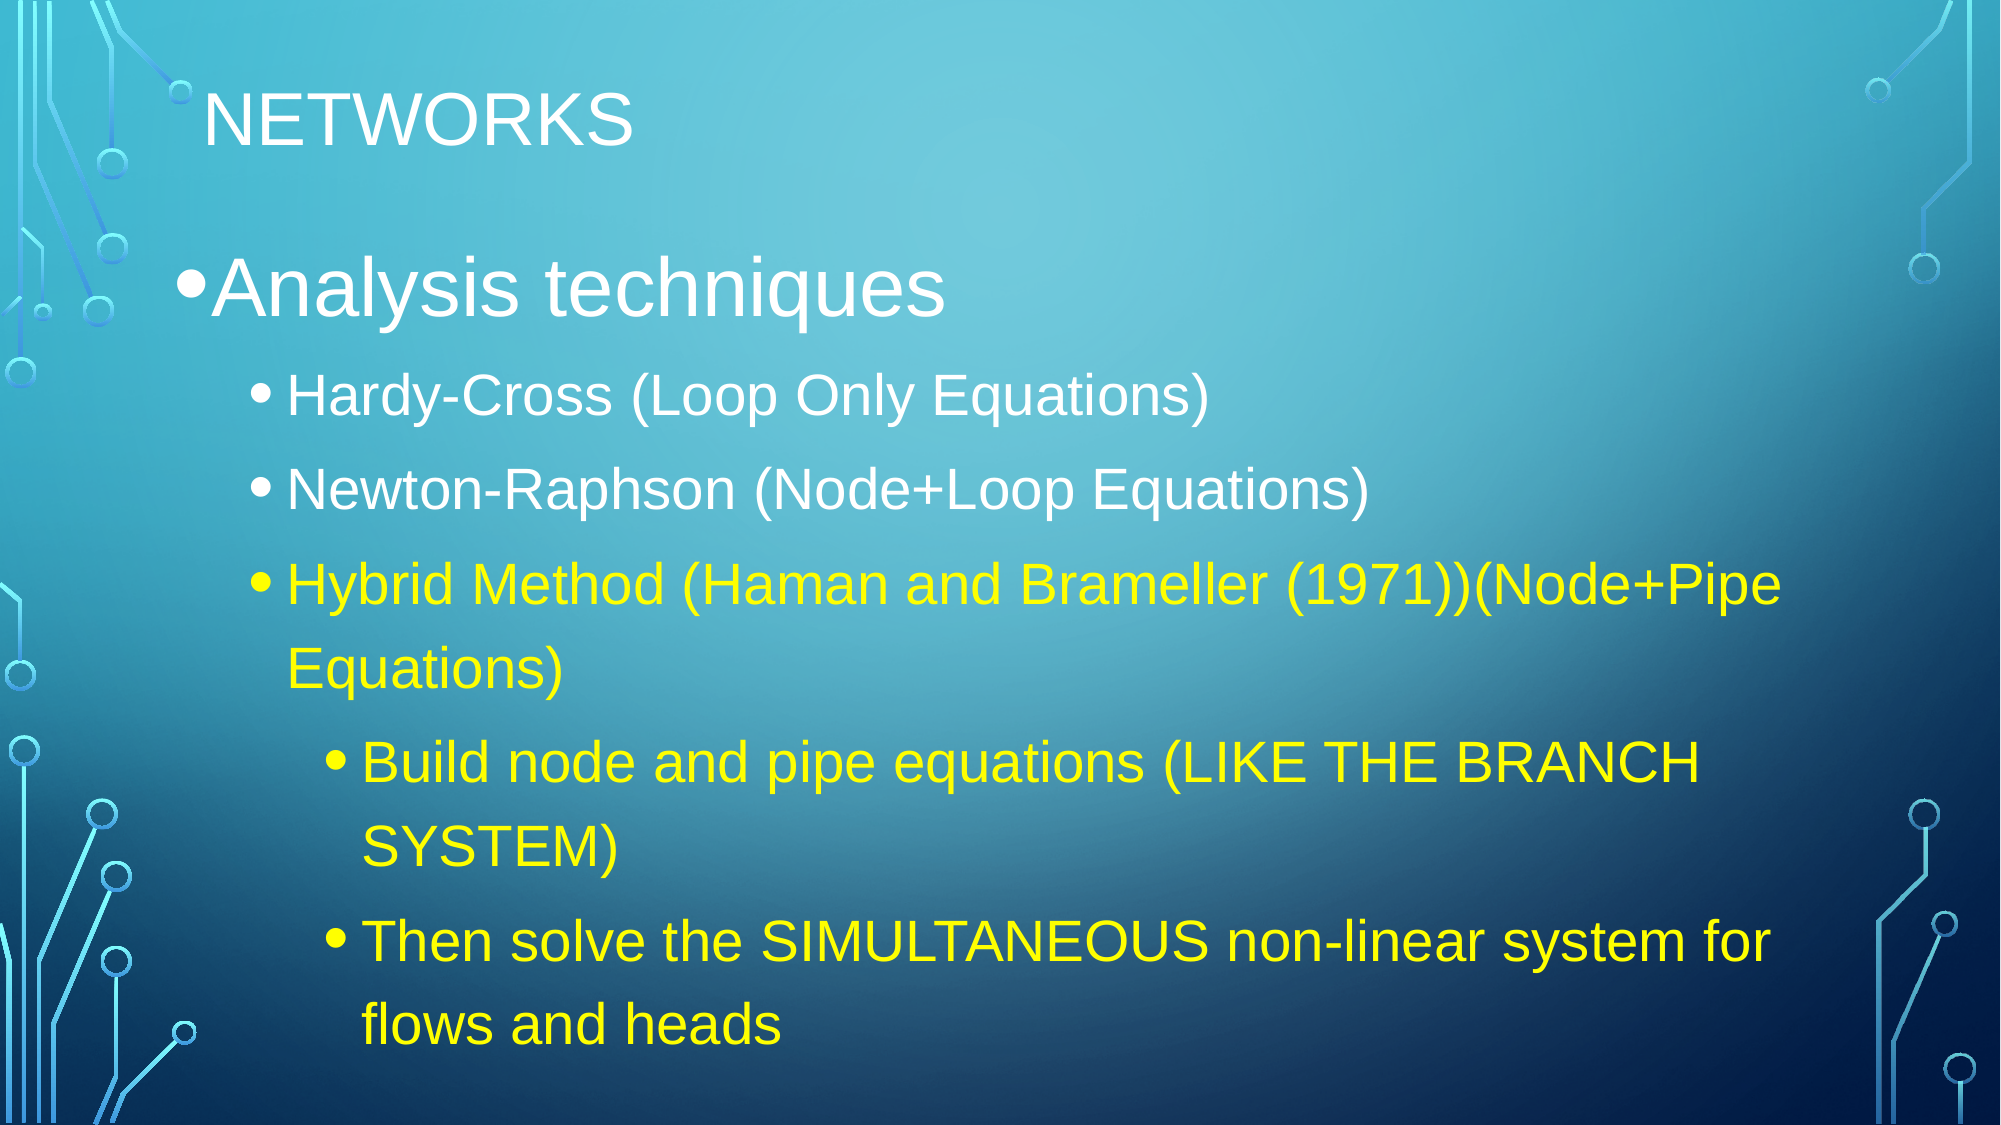

# Networks
Analysis techniques
Hardy-Cross (Loop Only Equations)
Newton-Raphson (Node+Loop Equations)
Hybrid Method (Haman and Brameller (1971))(Node+Pipe Equations)
Build node and pipe equations (LIKE THE BRANCH SYSTEM)
Then solve the SIMULTANEOUS non-linear system for flows and heads